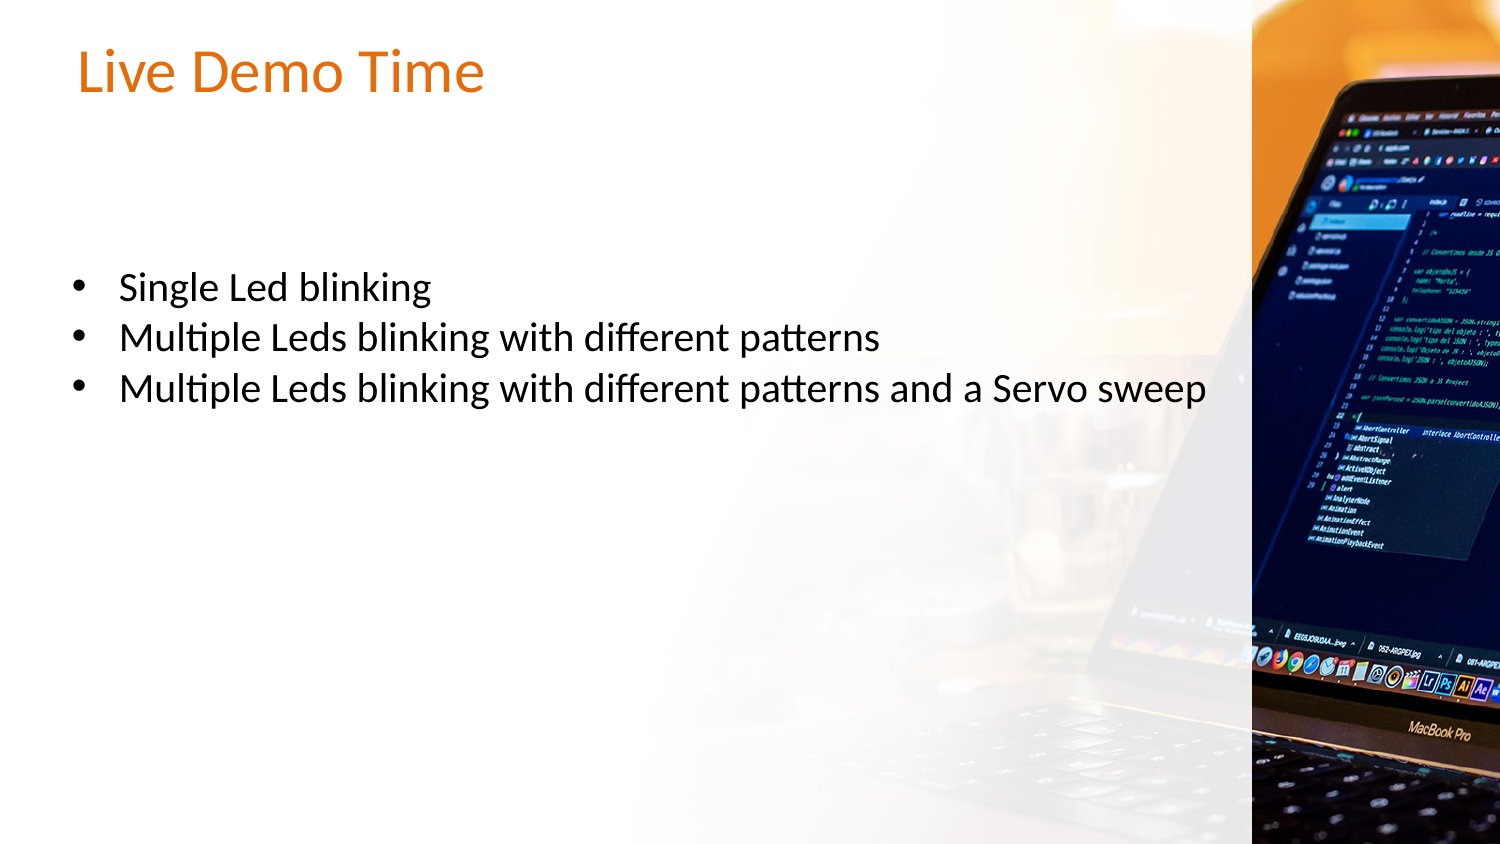

# Live Demo Time
Single Led blinking
Multiple Leds blinking with different patterns
Multiple Leds blinking with different patterns and a Servo sweep